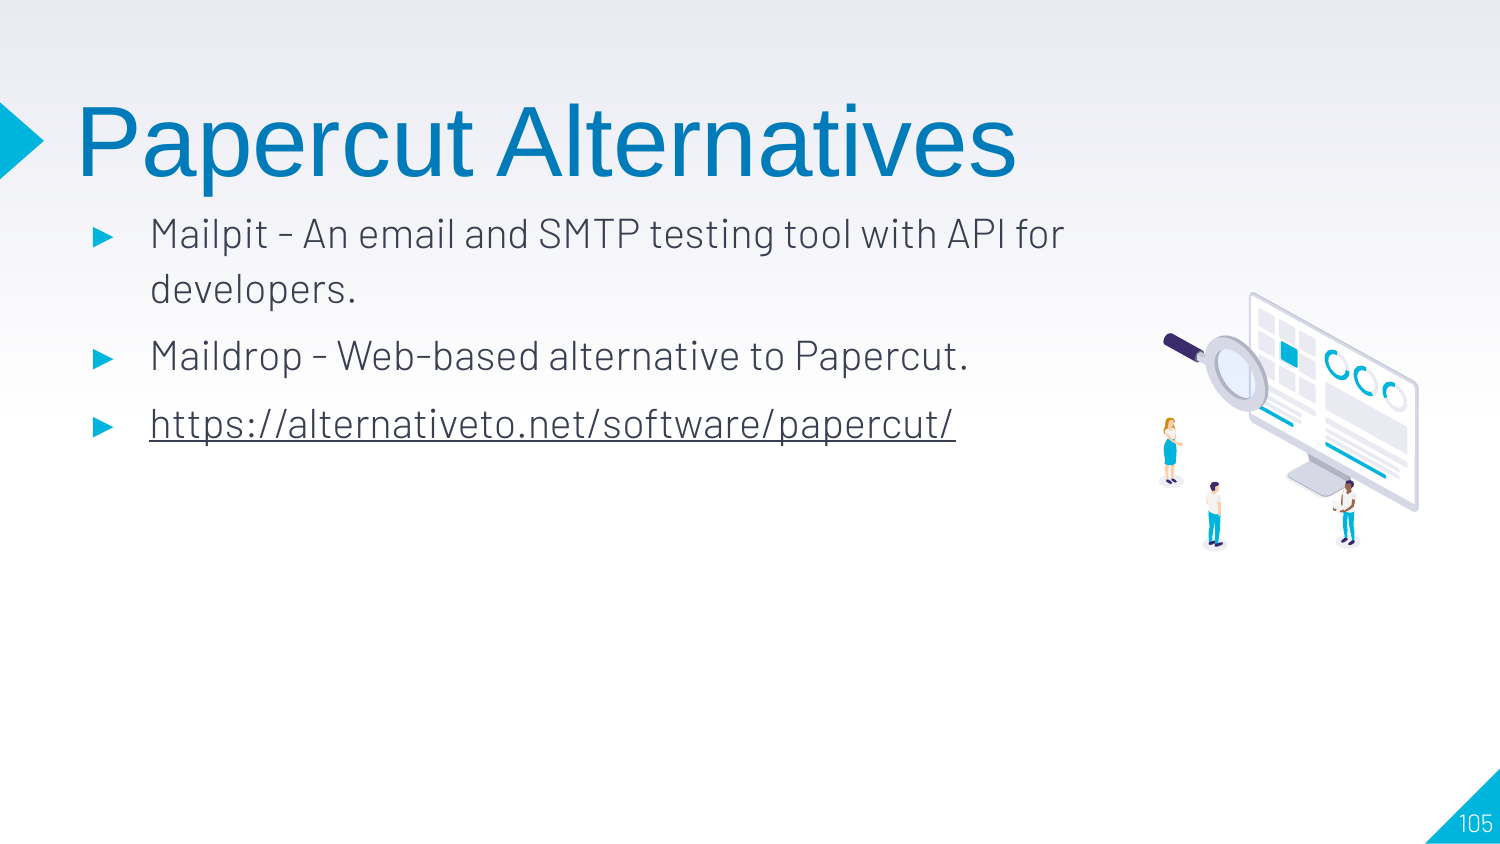

# Papercut Alternatives
Mailpit - An email and SMTP testing tool with API for developers.
Maildrop - Web-based alternative to Papercut.
https://alternativeto.net/software/papercut/

105